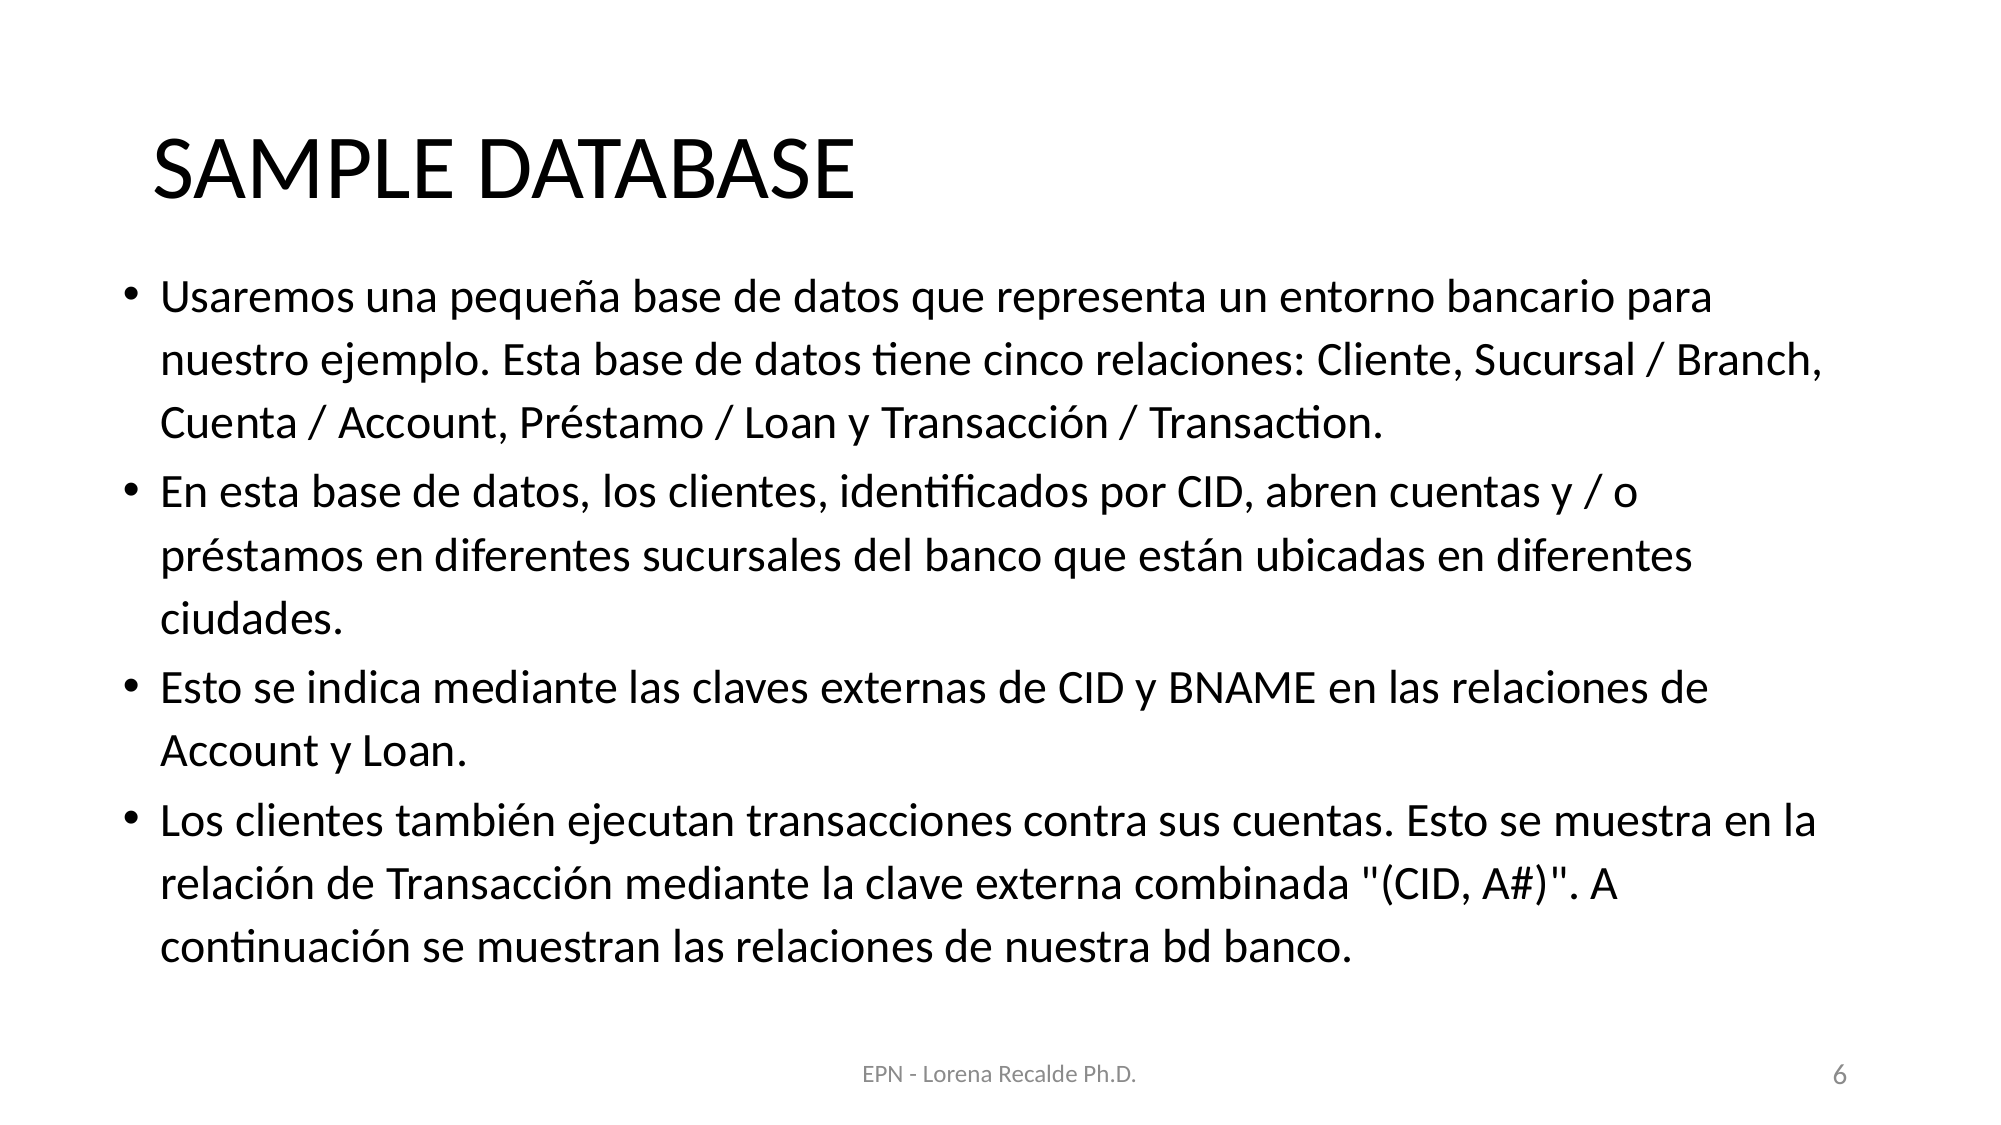

# SAMPLE DATABASE
Usaremos una pequeña base de datos que representa un entorno bancario para nuestro ejemplo. Esta base de datos tiene cinco relaciones: Cliente, Sucursal / Branch, Cuenta / Account, Préstamo / Loan y Transacción / Transaction.
En esta base de datos, los clientes, identificados por CID, abren cuentas y / o préstamos en diferentes sucursales del banco que están ubicadas en diferentes ciudades.
Esto se indica mediante las claves externas de CID y BNAME en las relaciones de Account y Loan.
Los clientes también ejecutan transacciones contra sus cuentas. Esto se muestra en la relación de Transacción mediante la clave externa combinada "(CID, A#)". A continuación se muestran las relaciones de nuestra bd banco.
EPN - Lorena Recalde Ph.D.
6